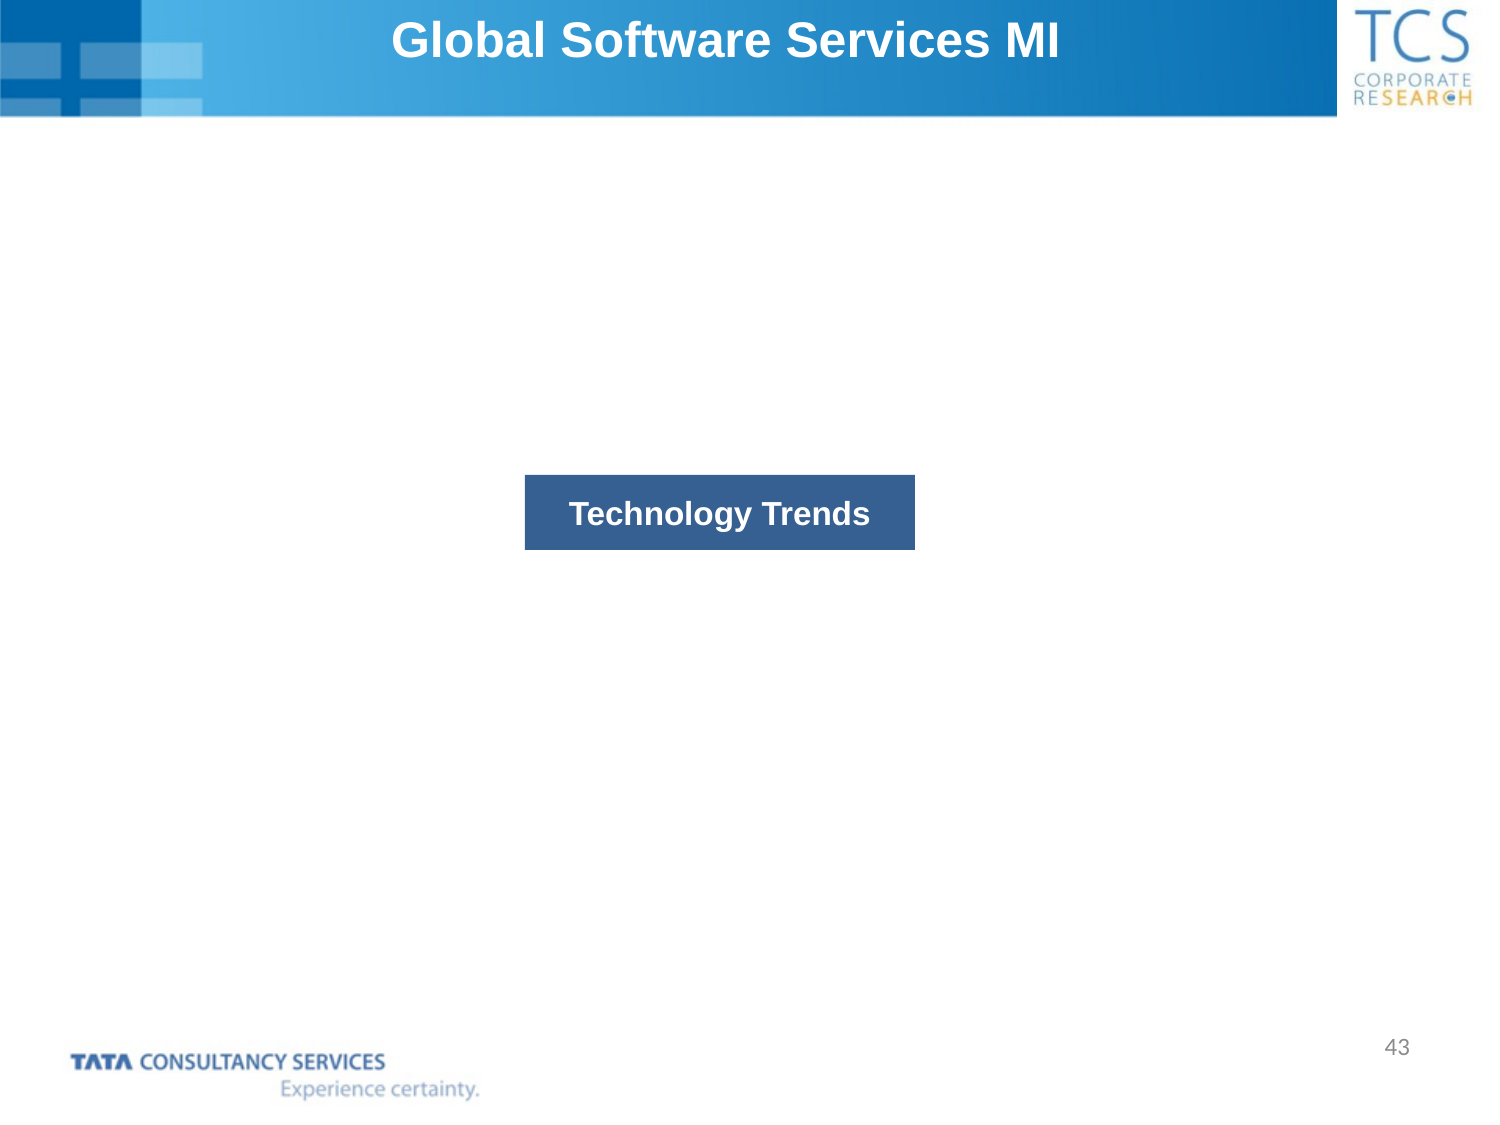

Global Software Services MI
Technology Trends
43